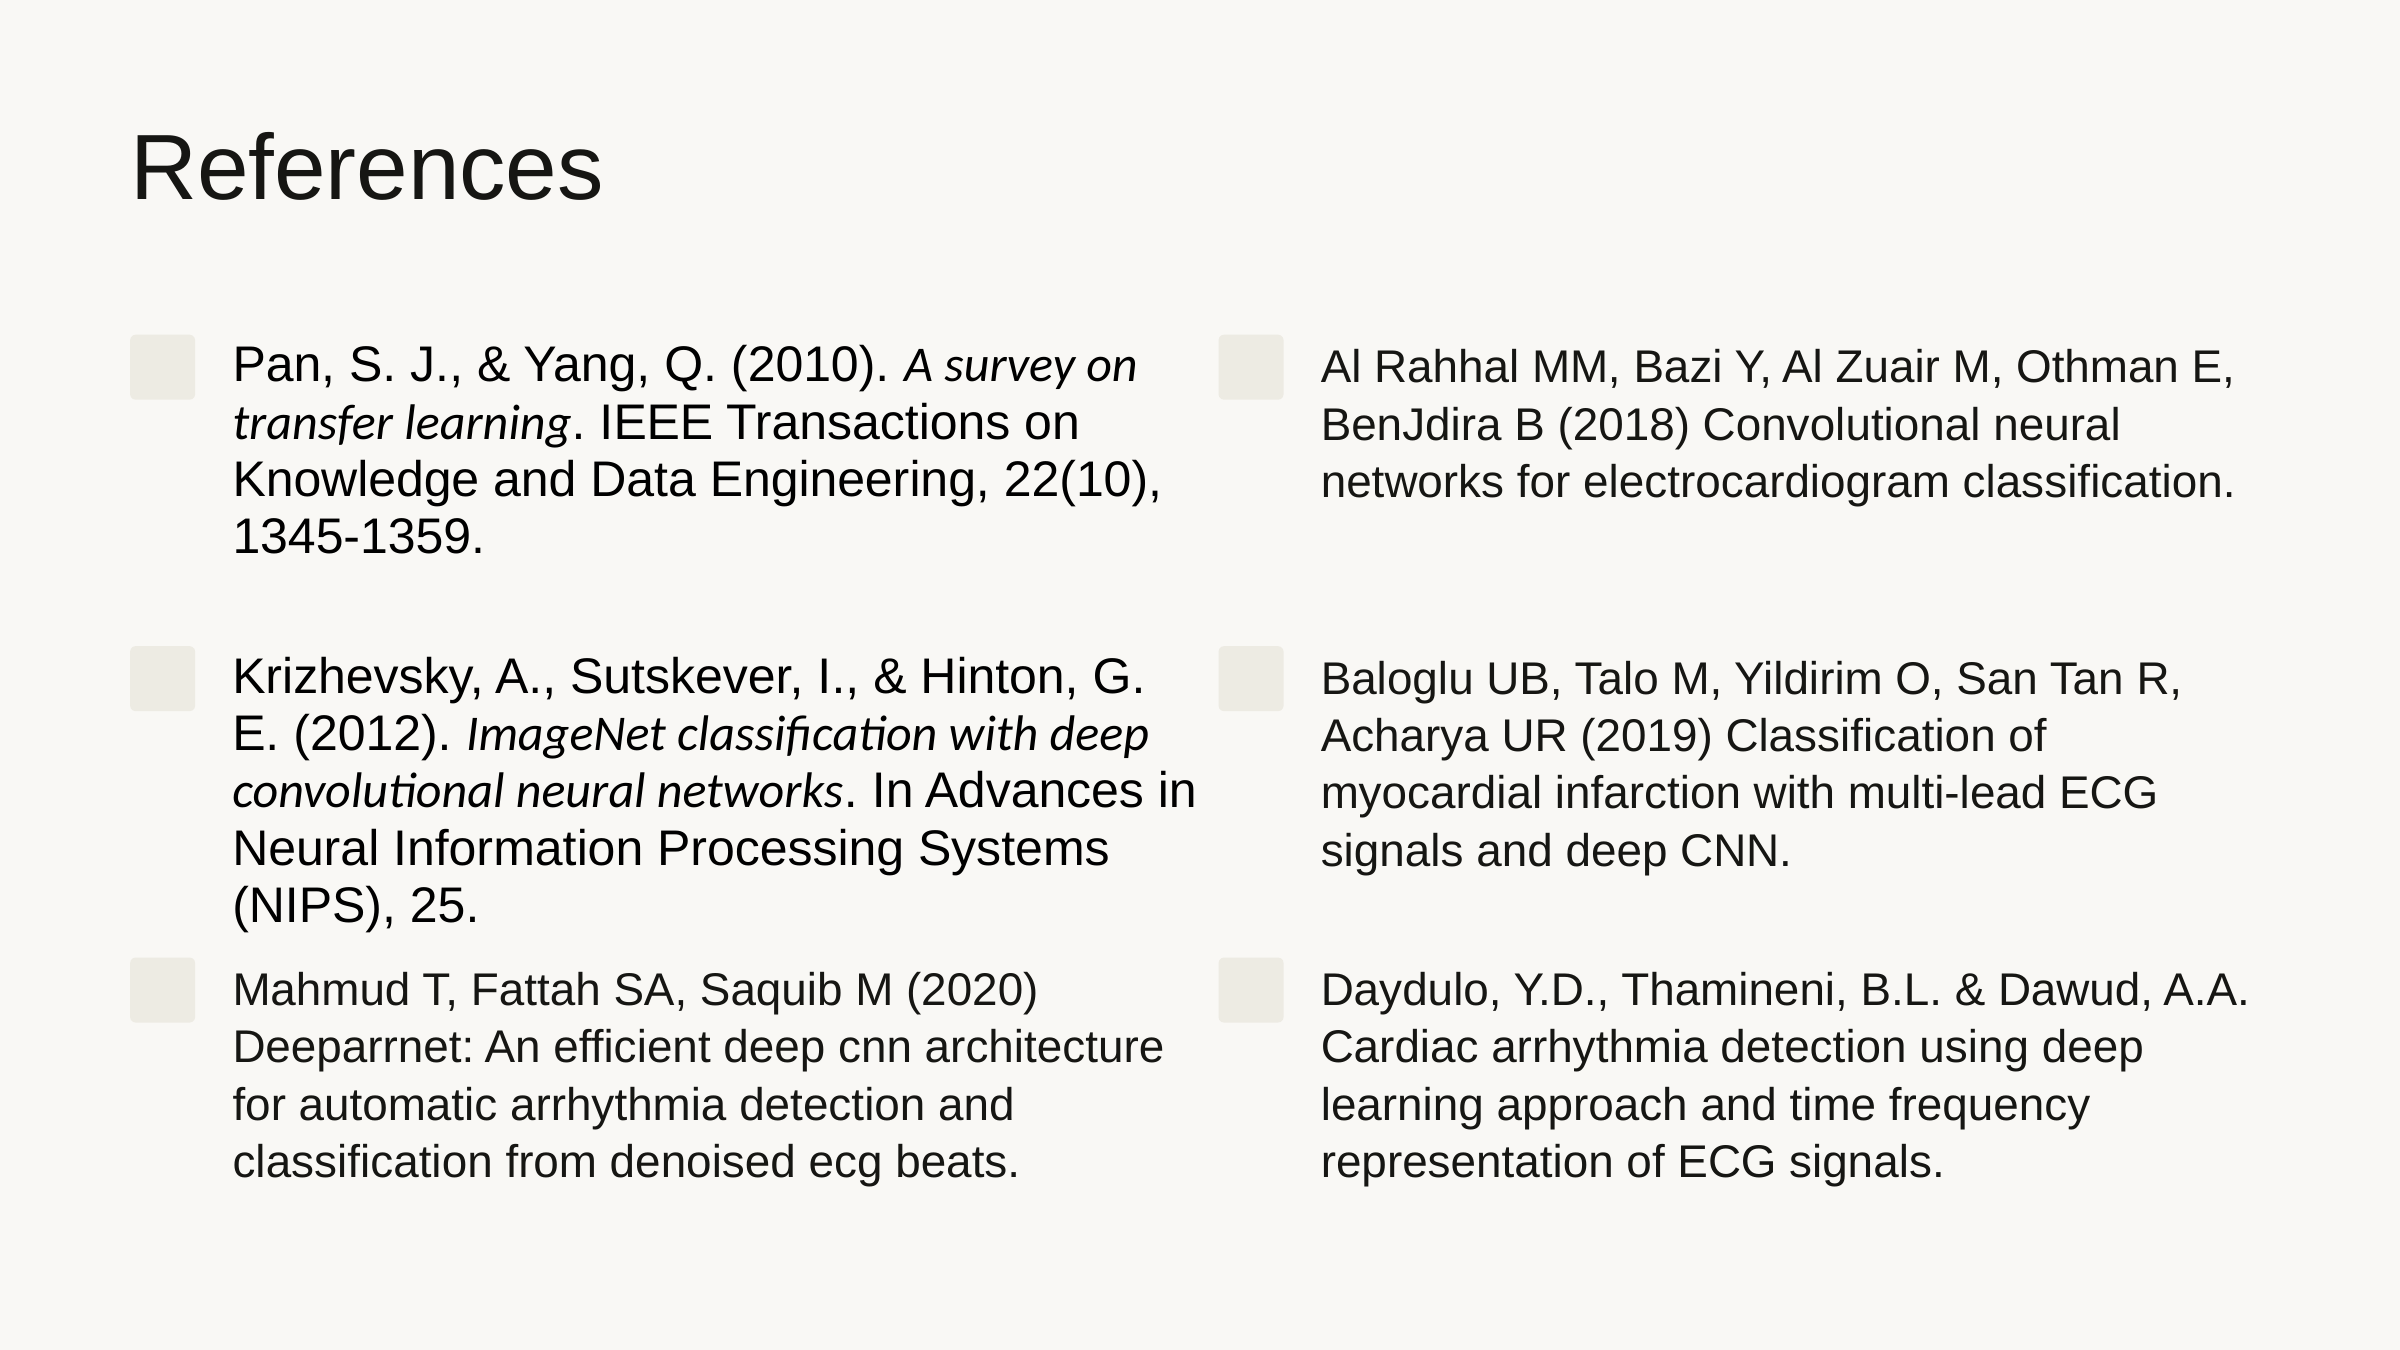

References

Pan, S. J., & Yang, Q. (2010). A survey on transfer learning. IEEE Transactions on Knowledge and Data Engineering, 22(10), 1345-1359.

Al Rahhal MM, Bazi Y, Al Zuair M, Othman E, BenJdira B (2018) Convolutional neural networks for electrocardiogram classification.
Krizhevsky, A., Sutskever, I., & Hinton, G. E. (2012). ImageNet classification with deep convolutional neural networks. In Advances in Neural Information Processing Systems (NIPS), 25.

Baloglu UB, Talo M, Yildirim O, San Tan R, Acharya UR (2019) Classification of myocardial infarction with multi-lead ECG signals and deep CNN.

Mahmud T, Fattah SA, Saquib M (2020) Deeparrnet: An efficient deep cnn architecture for automatic arrhythmia detection and classification from denoised ecg beats.

Daydulo, Y.D., Thamineni, B.L. & Dawud, A.A. Cardiac arrhythmia detection using deep learning approach and time frequency representation of ECG signals.